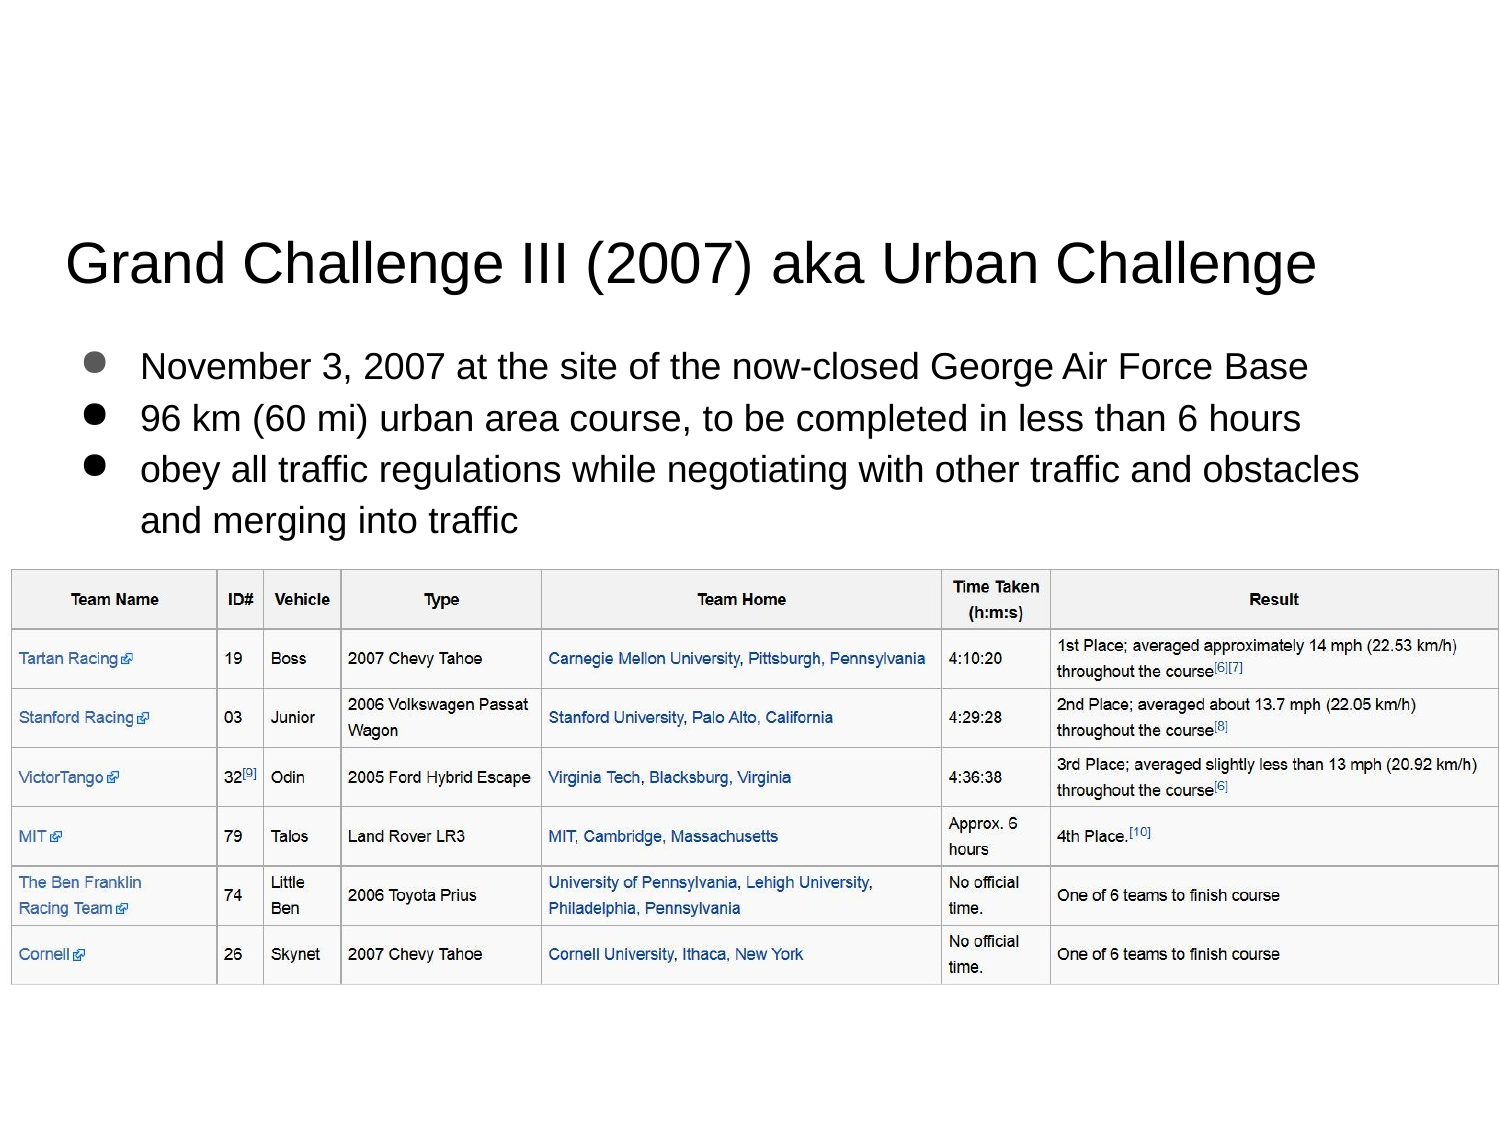

# Grand Challenge III (2007) aka Urban Challenge
November 3, 2007 at the site of the now-closed George Air Force Base
96 km (60 mi) urban area course, to be completed in less than 6 hours
obey all traffic regulations while negotiating with other traffic and obstacles  and merging into traffic